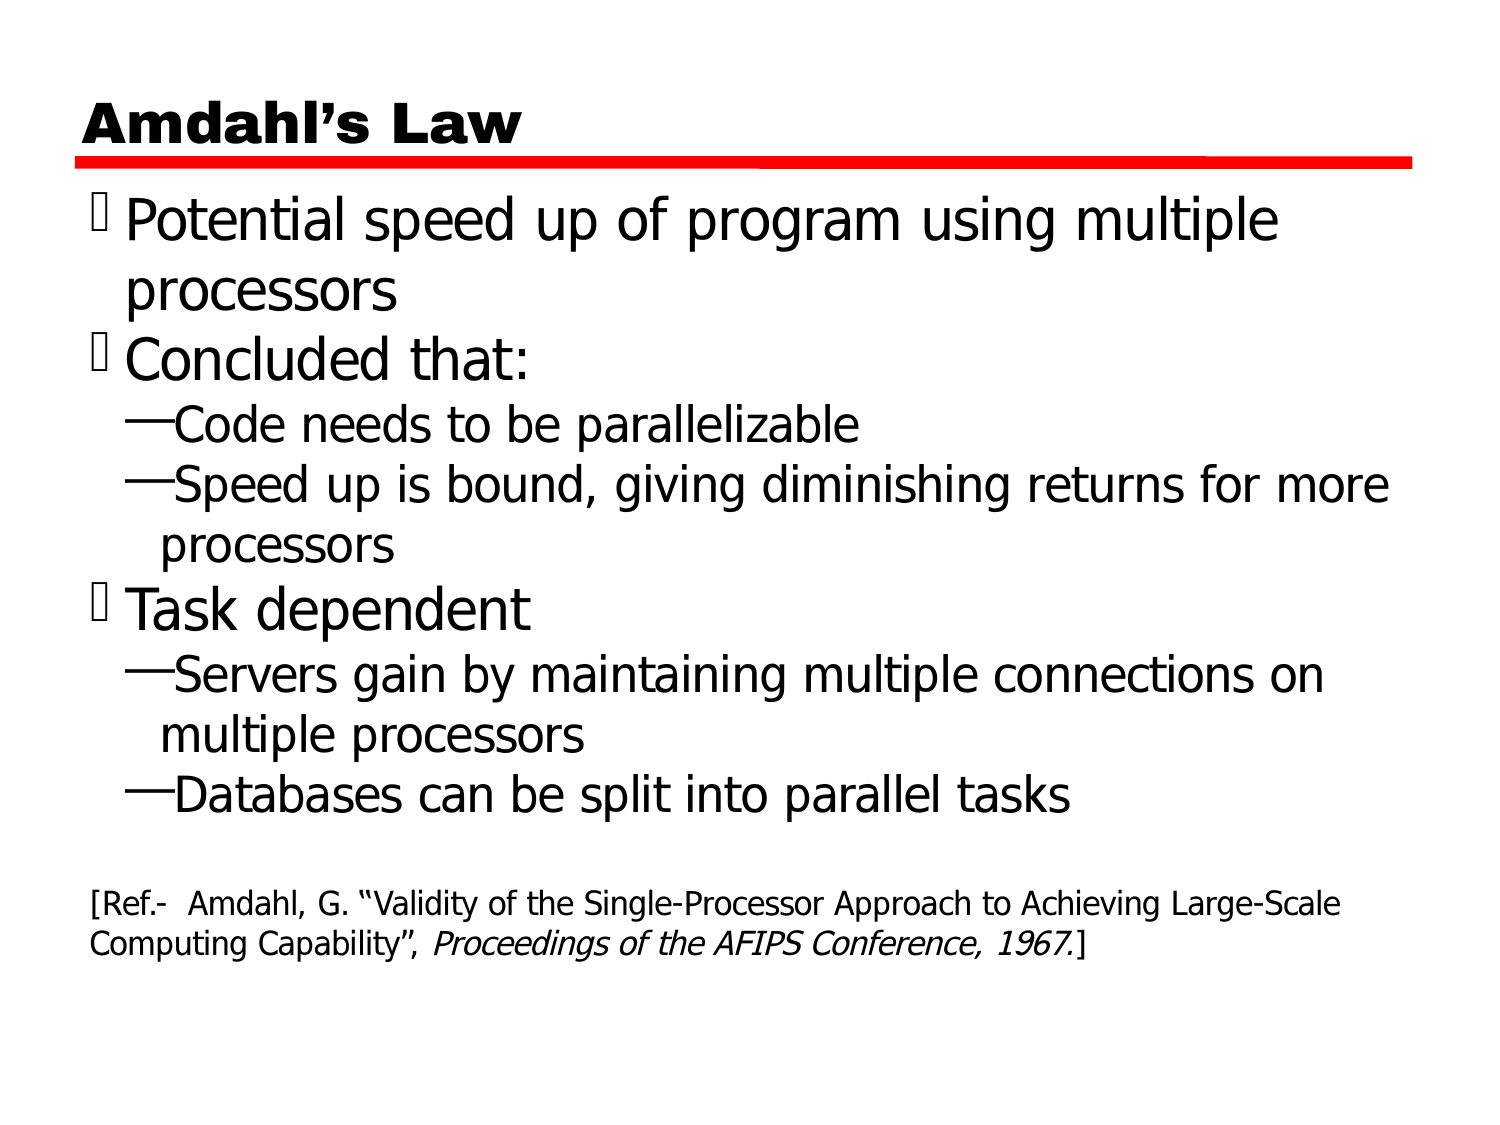

Amdahl’s Law
Potential speed up of program using multiple processors
Concluded that:
Code needs to be parallelizable
Speed up is bound, giving diminishing returns for more processors
Task dependent
Servers gain by maintaining multiple connections on multiple processors
Databases can be split into parallel tasks

[Ref.-  Amdahl, G. “Validity of the Single-Processor Approach to Achieving Large-Scale Computing Capability”, Proceedings of the AFIPS Conference, 1967.]